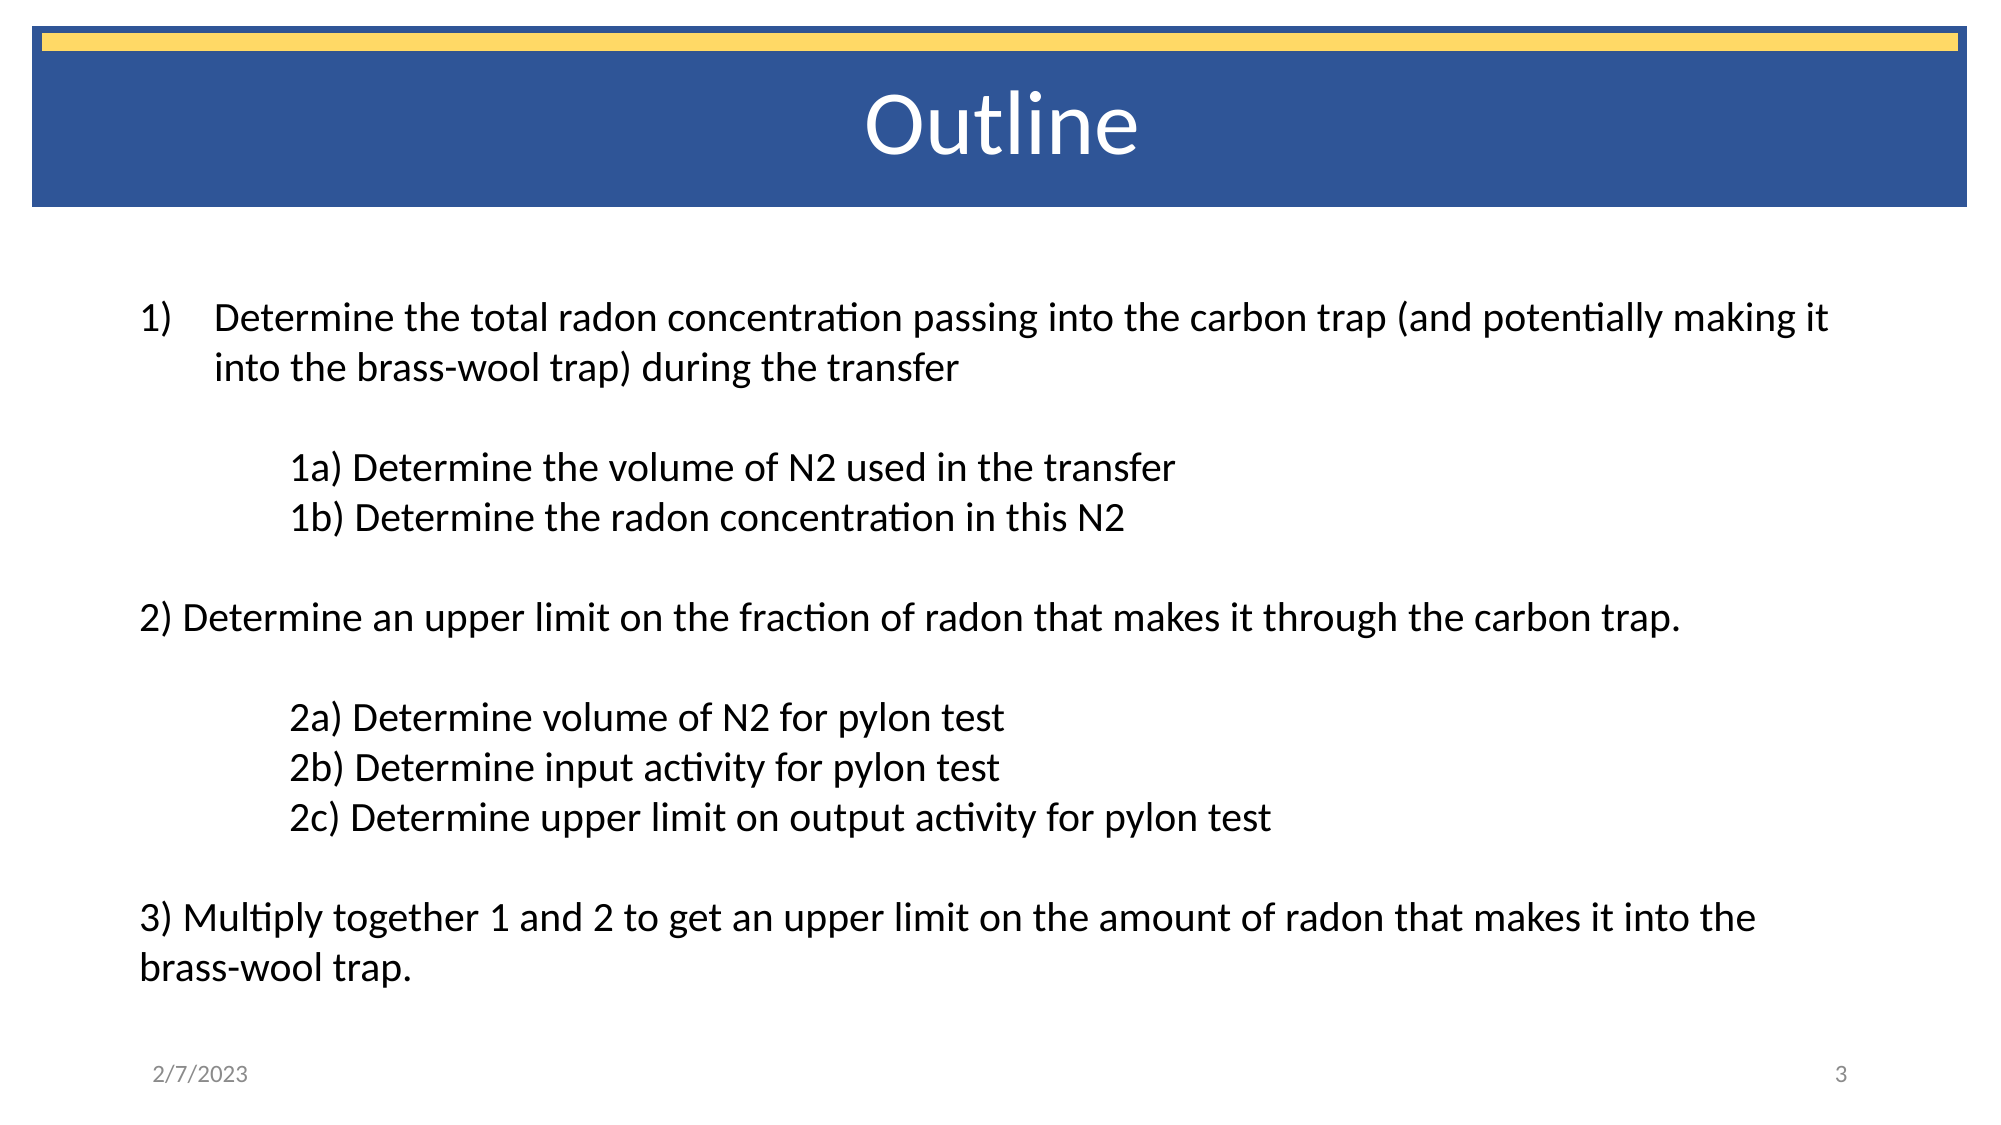

# Outline
Determine the total radon concentration passing into the carbon trap (and potentially making it into the brass-wool trap) during the transfer

	1a) Determine the volume of N2 used in the transfer
	1b) Determine the radon concentration in this N2

2) Determine an upper limit on the fraction of radon that makes it through the carbon trap.

	2a) Determine volume of N2 for pylon test
	2b) Determine input activity for pylon test
	2c) Determine upper limit on output activity for pylon test

3) Multiply together 1 and 2 to get an upper limit on the amount of radon that makes it into the brass-wool trap.
2/7/2023
3